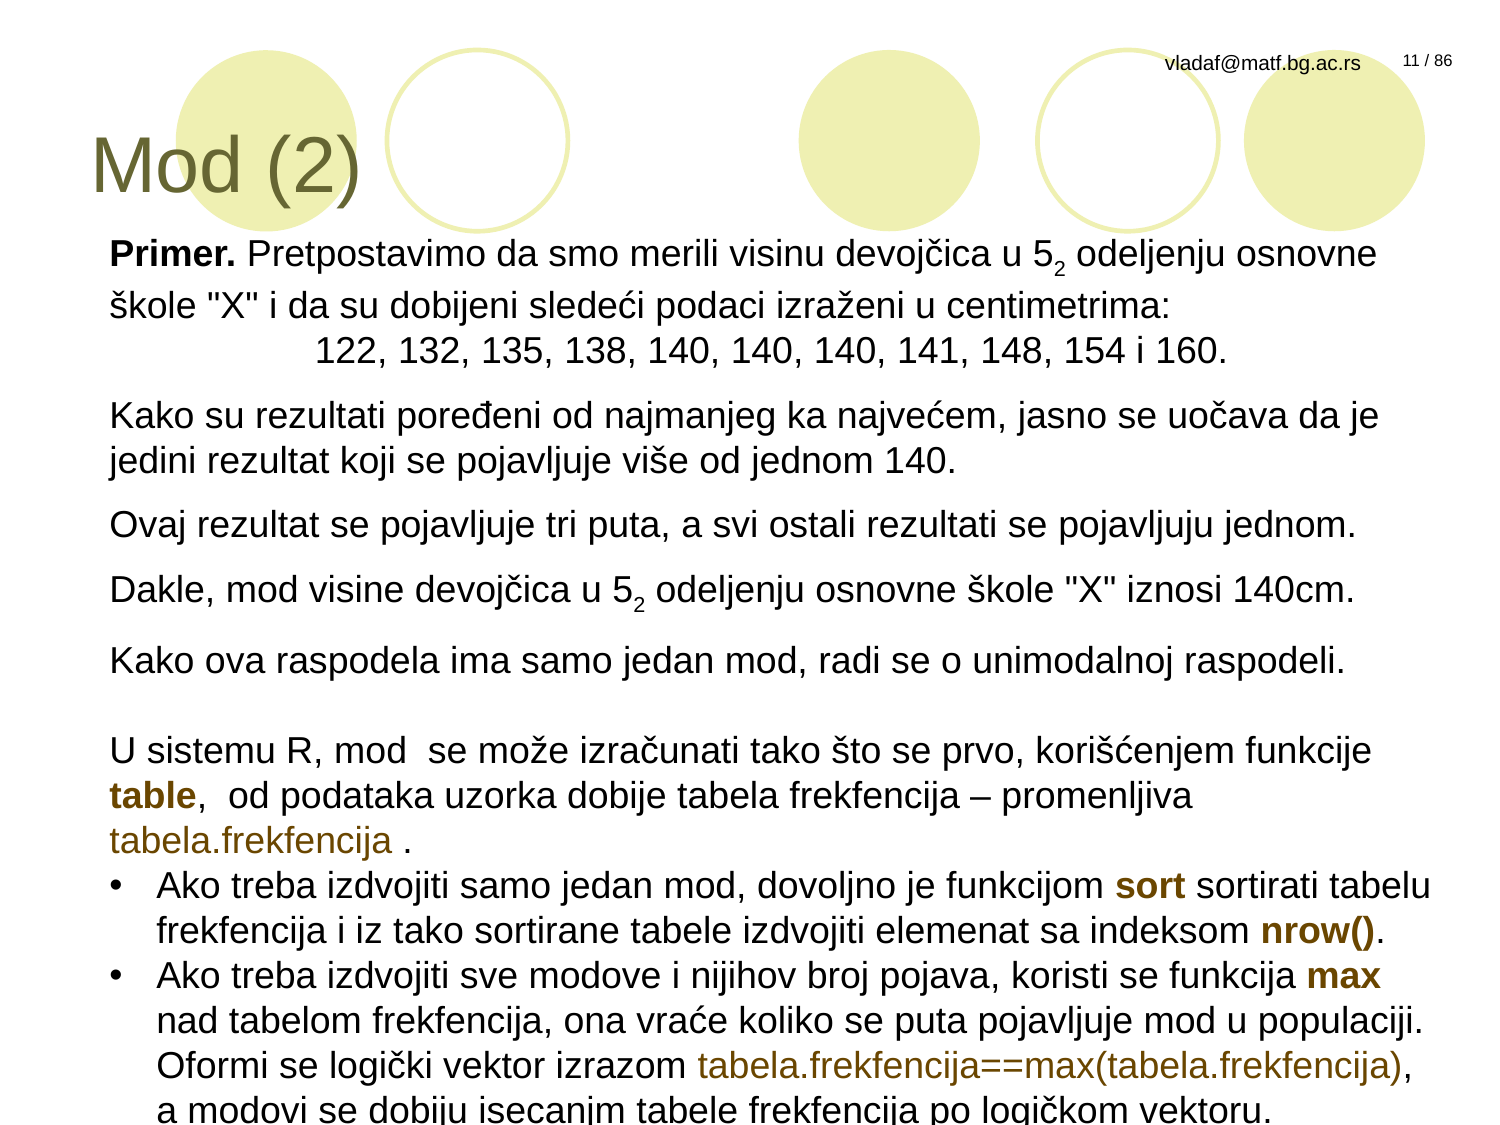

# Mod (2)
Primer. Pretpostavimo da smo merili visinu devojčica u 52 odeljenju osnovne škole "X" i da su dobijeni sledeći podaci izraženi u centimetrima:
122, 132, 135, 138, 140, 140, 140, 141, 148, 154 i 160.

Kako su rezultati poređeni od najmanjeg ka najvećem, jasno se uočava da je jedini rezultat koji se pojavljuje više od jednom 140.

Ovaj rezultat se pojavljuje tri puta, a svi ostali rezultati se pojavljuju jednom.
Dakle, mod visine devojčica u 52 odeljenju osnovne škole "X" iznosi 140cm.
Kako ova raspodela ima samo jedan mod, radi se o unimodalnoj raspodeli.

U sistemu R, mod  se može izračunati tako što se prvo, korišćenjem funkcije table,  od podataka uzorka dobije tabela frekfencija – promenljiva tabela.frekfencija .
Ako treba izdvojiti samo jedan mod, dovoljno je funkcijom sort sortirati tabelu frekfencija i iz tako sortirane tabele izdvojiti elemenat sa indeksom nrow().
Ako treba izdvojiti sve modove i nijihov broj pojava, koristi se funkcija max nad tabelom frekfencija, ona vraće koliko se puta pojavljuje mod u populaciji. Oformi se logički vektor izrazom tabela.frekfencija==max(tabela.frekfencija),  a modovi se dobiju isecanjm tabele frekfencija po logičkom vektoru.